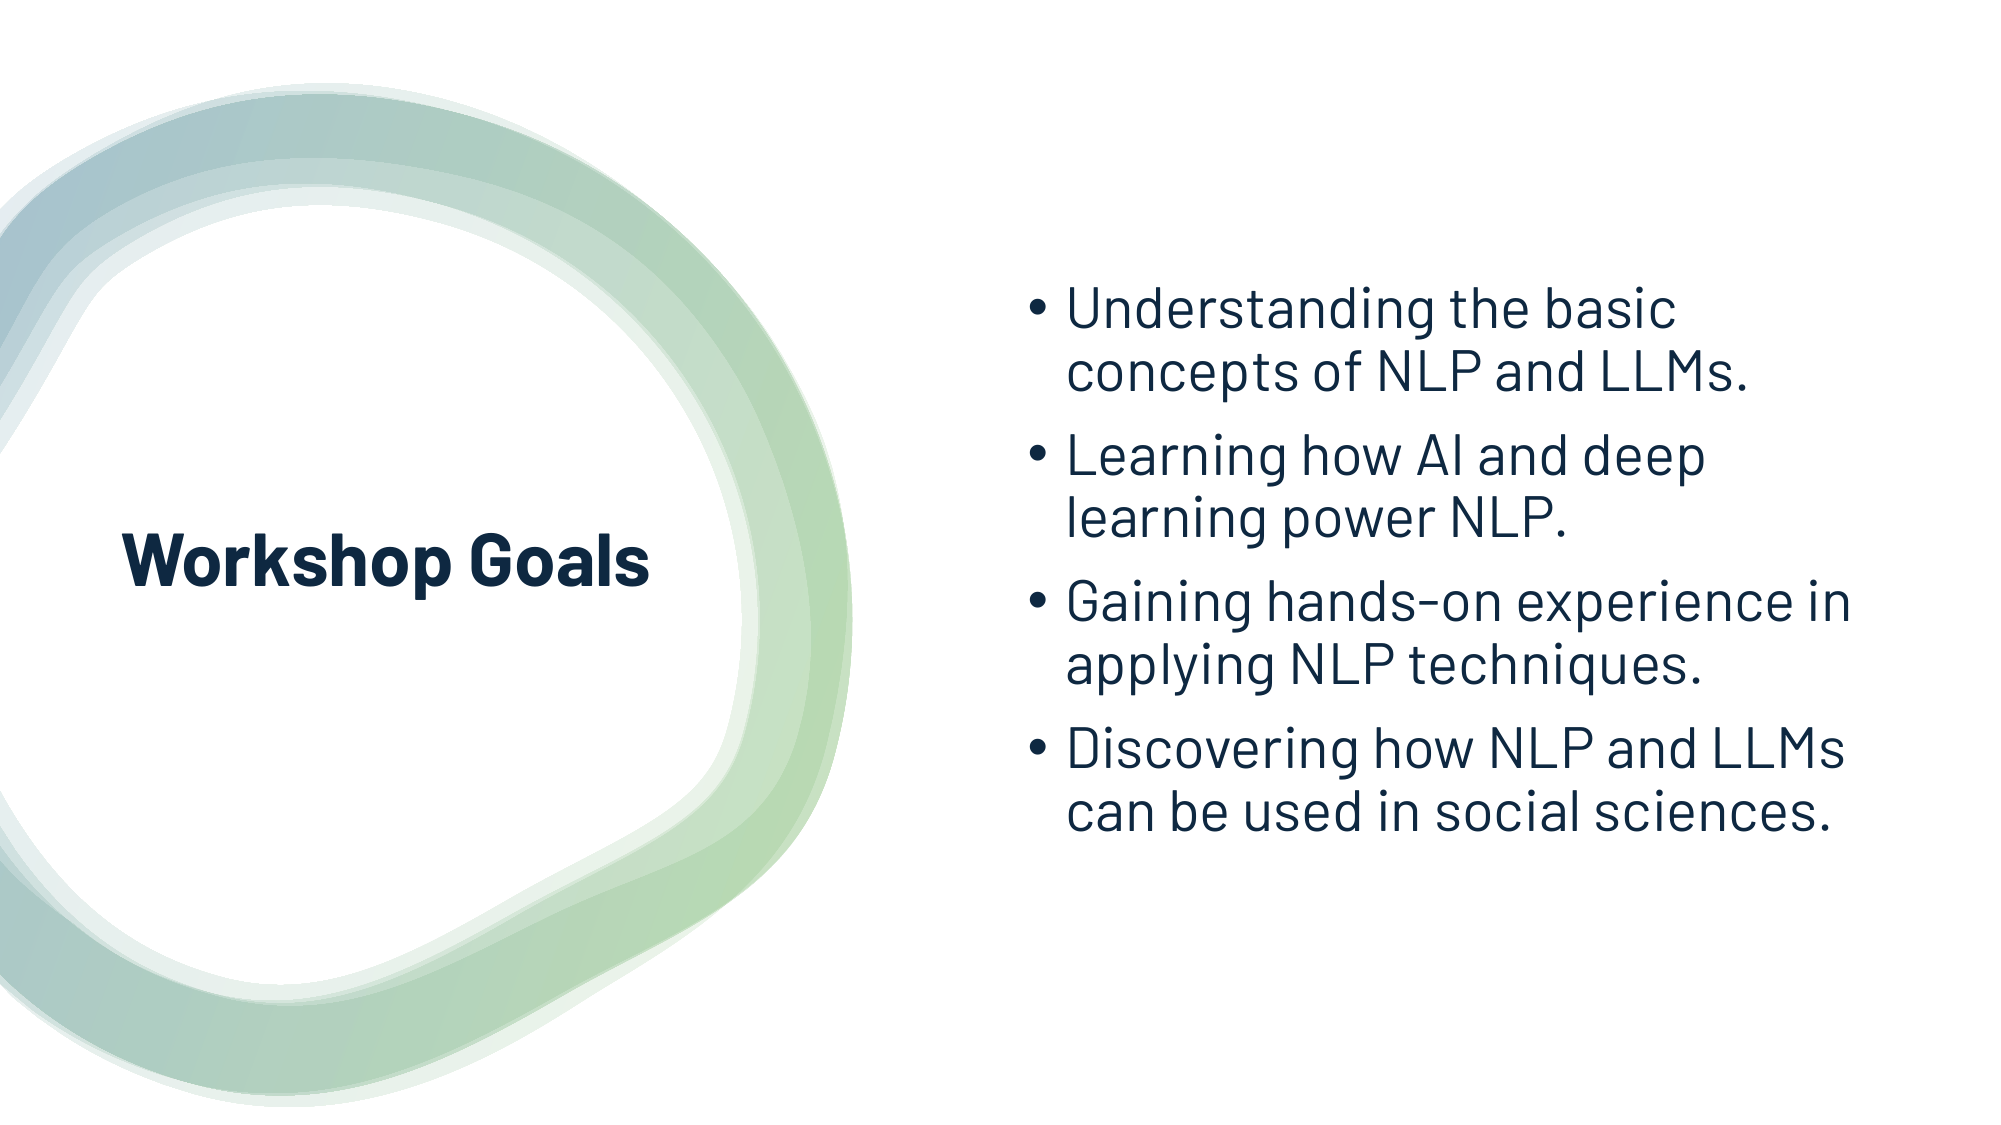

Understanding the basic concepts of NLP and LLMs.
Learning how AI and deep learning power NLP.
Gaining hands-on experience in applying NLP techniques.
Discovering how NLP and LLMs can be used in social sciences.
# Workshop Goals